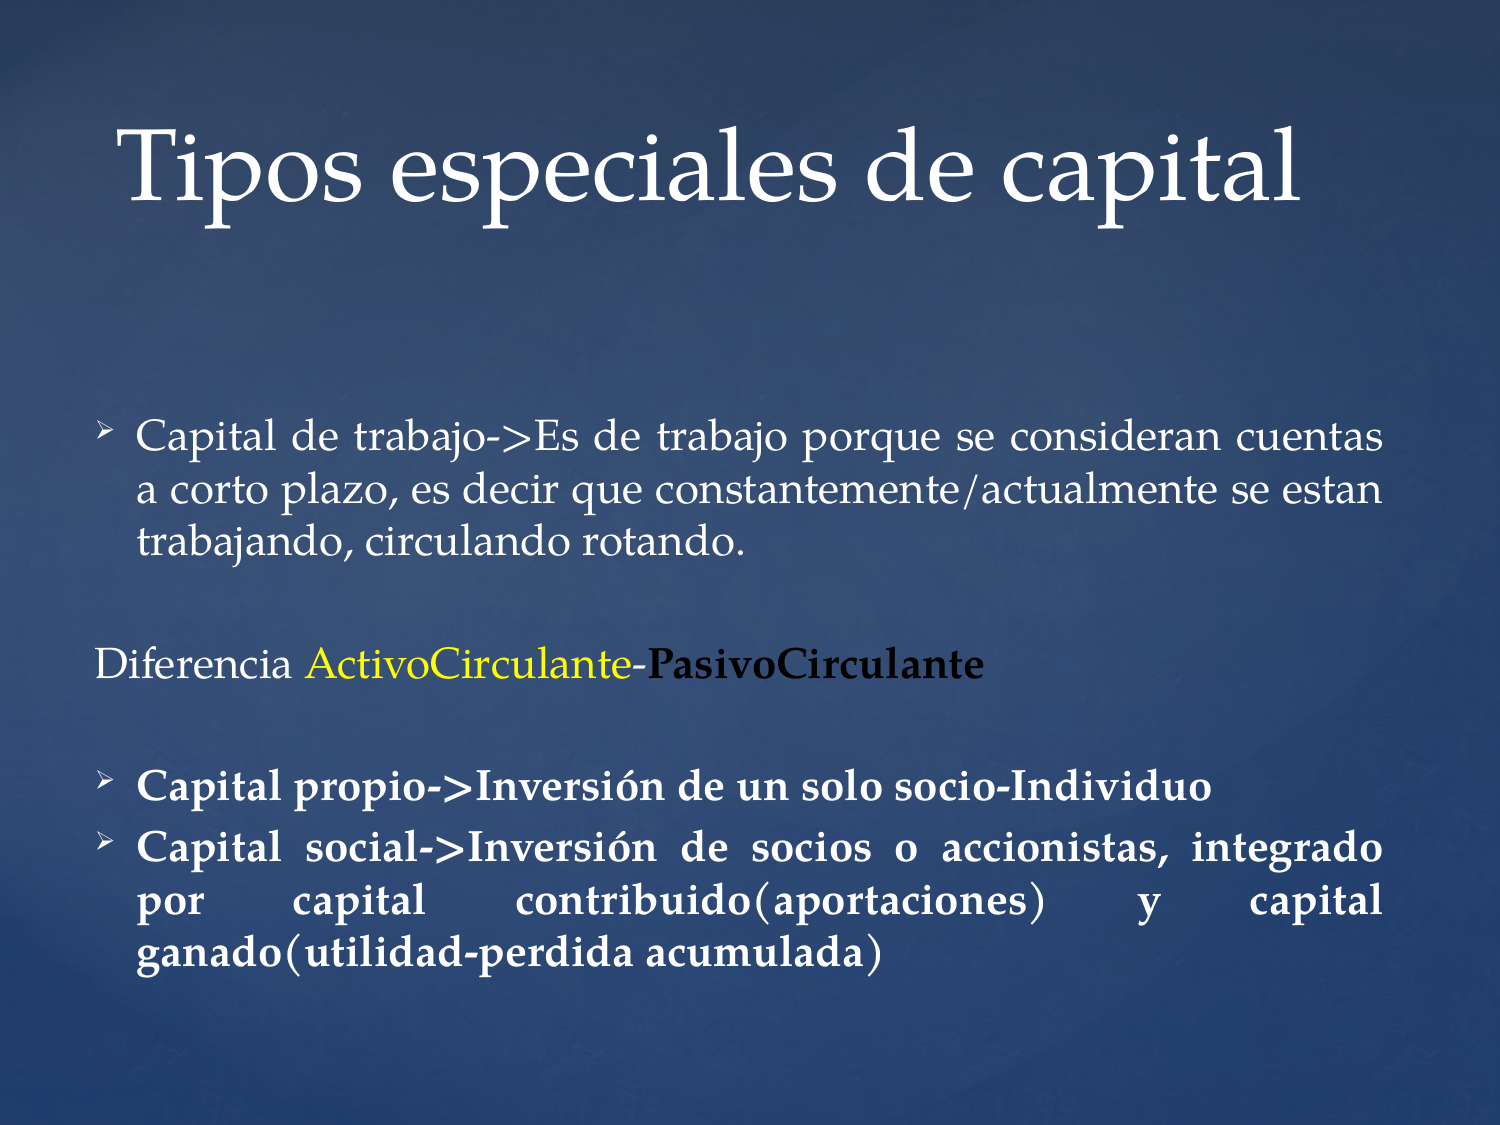

# Tipos especiales de capital
Capital de trabajo->Es de trabajo porque se consideran cuentas a corto plazo, es decir que constantemente/actualmente se estan trabajando, circulando rotando.

Diferencia ActivoCirculante-PasivoCirculante

Capital propio->Inversión de un solo socio-Individuo
Capital social->Inversión de socios o accionistas, integrado por capital contribuido(aportaciones) y capital ganado(utilidad-perdida acumulada)